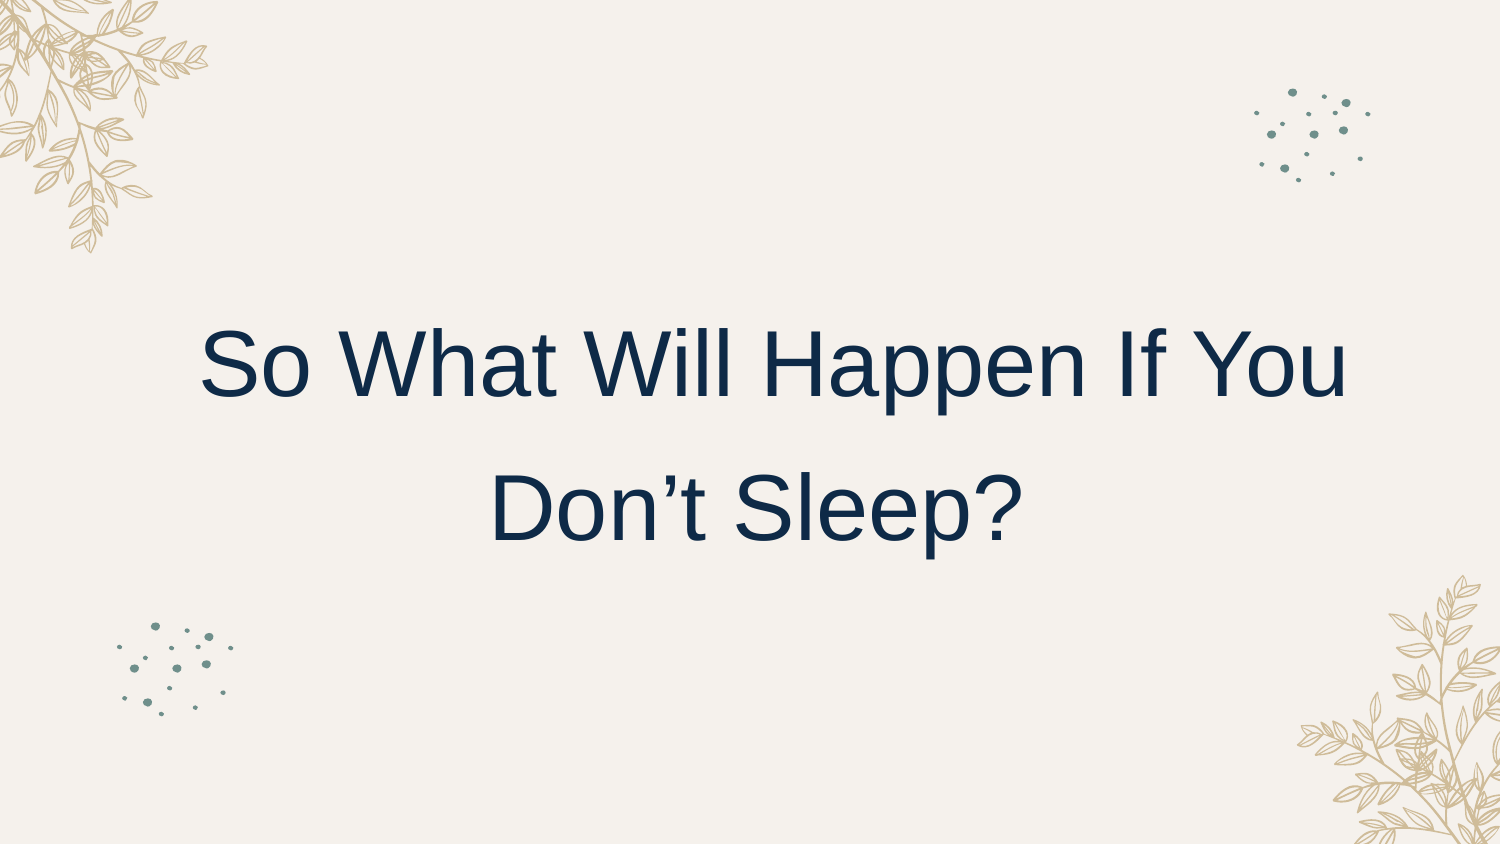

# So What Will Happen If You Don’t Sleep?